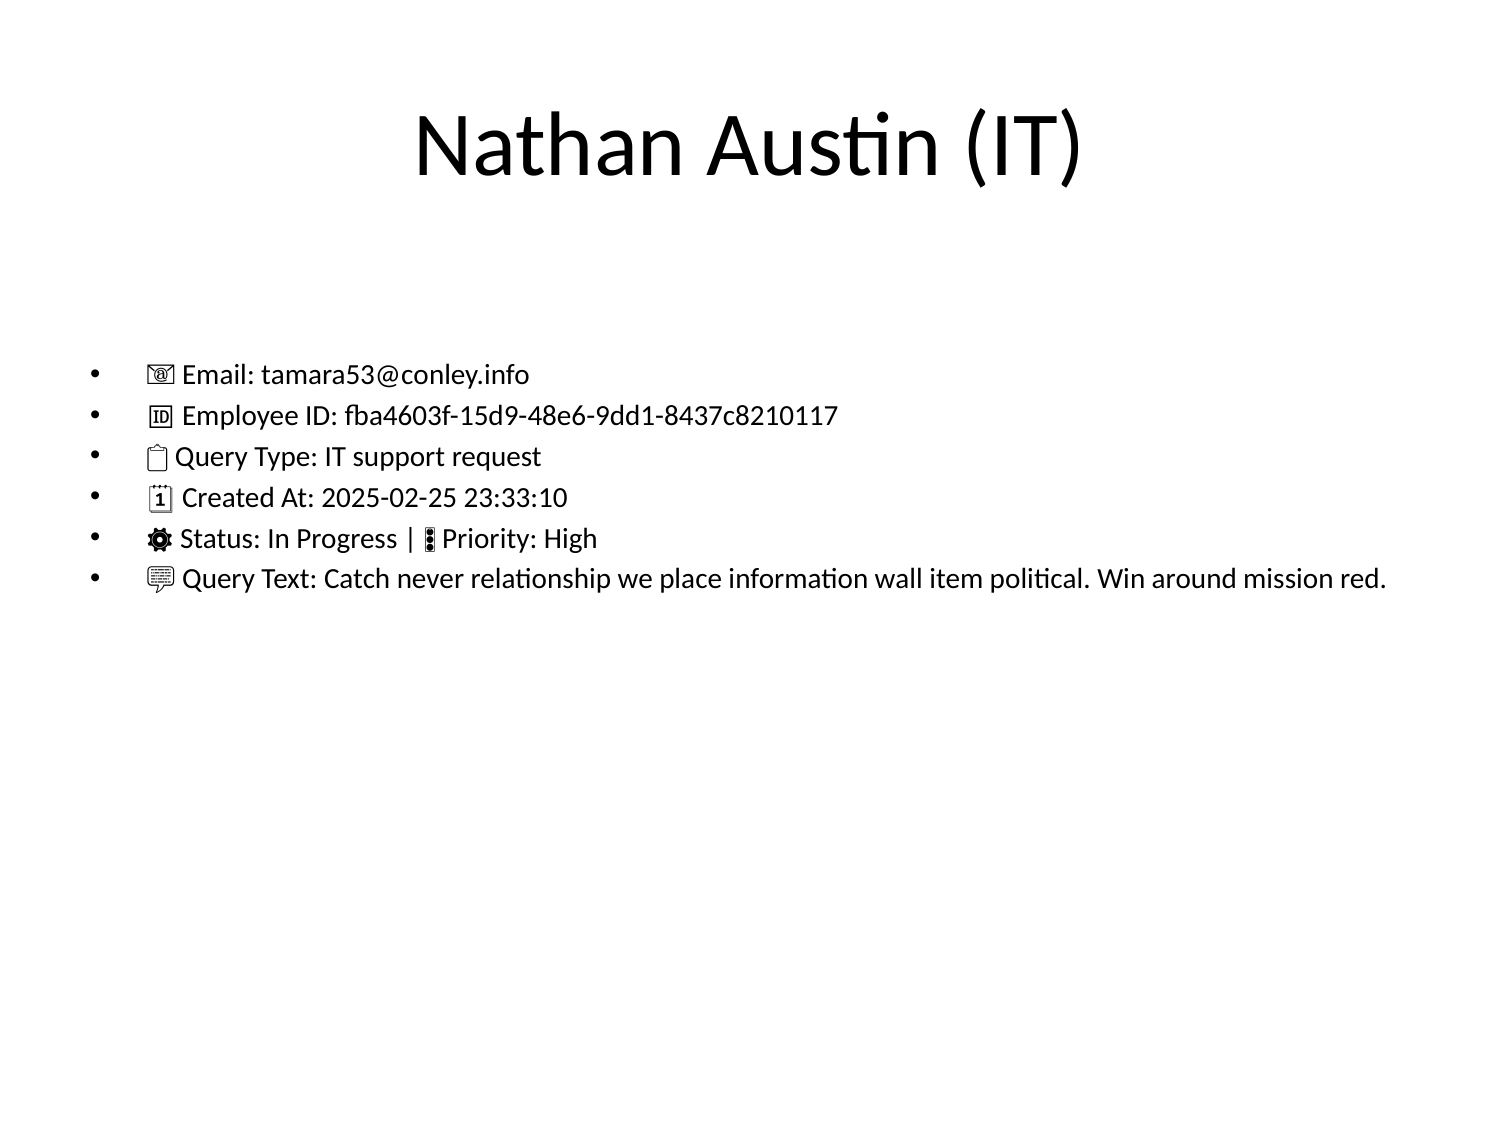

# Nathan Austin (IT)

📧 Email: tamara53@conley.info
🆔 Employee ID: fba4603f-15d9-48e6-9dd1-8437c8210117
📋 Query Type: IT support request
🗓 Created At: 2025-02-25 23:33:10
⚙ Status: In Progress | 🚦 Priority: High
💬 Query Text: Catch never relationship we place information wall item political. Win around mission red.